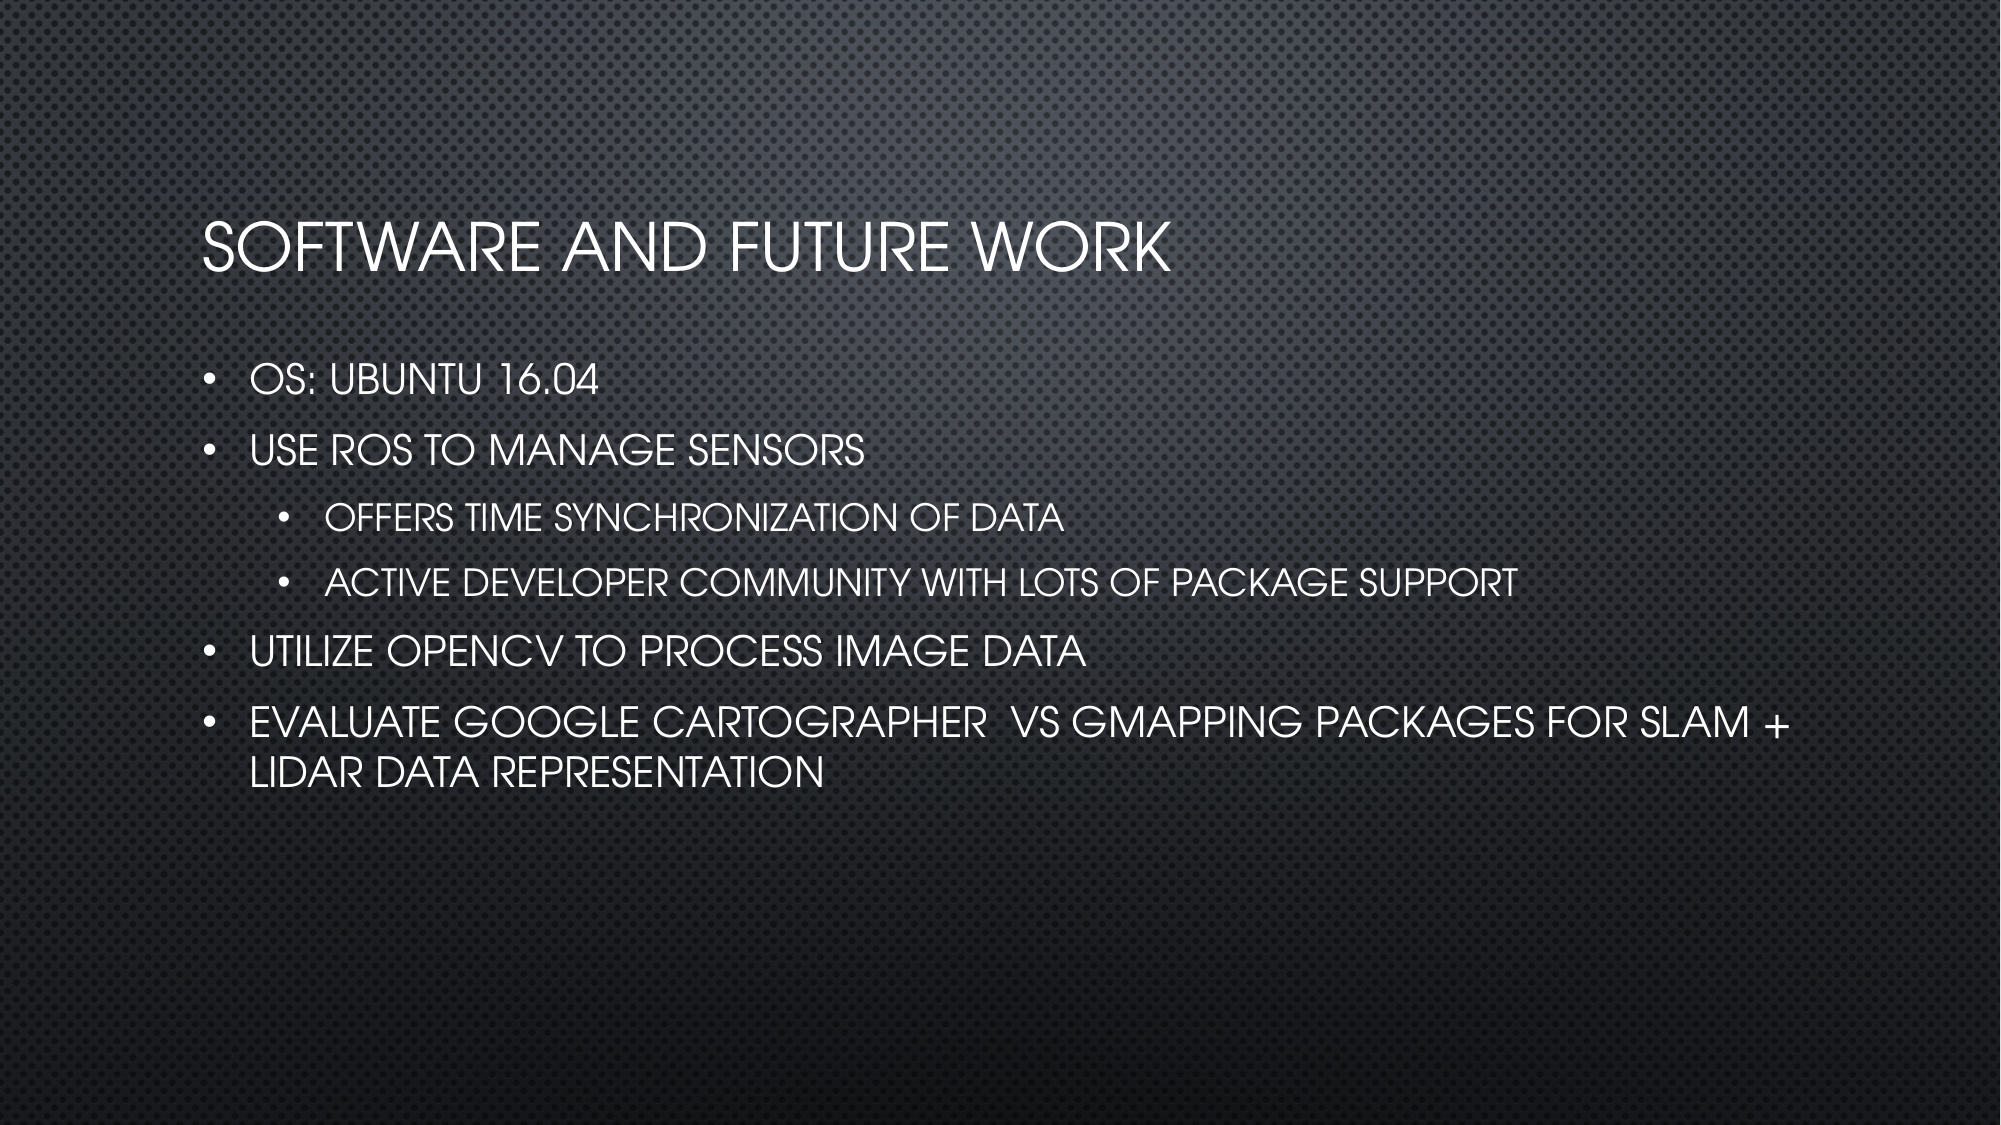

# software and Future Work
OS: Ubuntu 16.04
Use ROS to manage sensors
Offers Time Synchronization of data
Active developer community with lots of package support
Utilize OpenCV to process image data
Evaluate Google Cartographer  vs Gmapping packages for SLAM + Lidar data representation